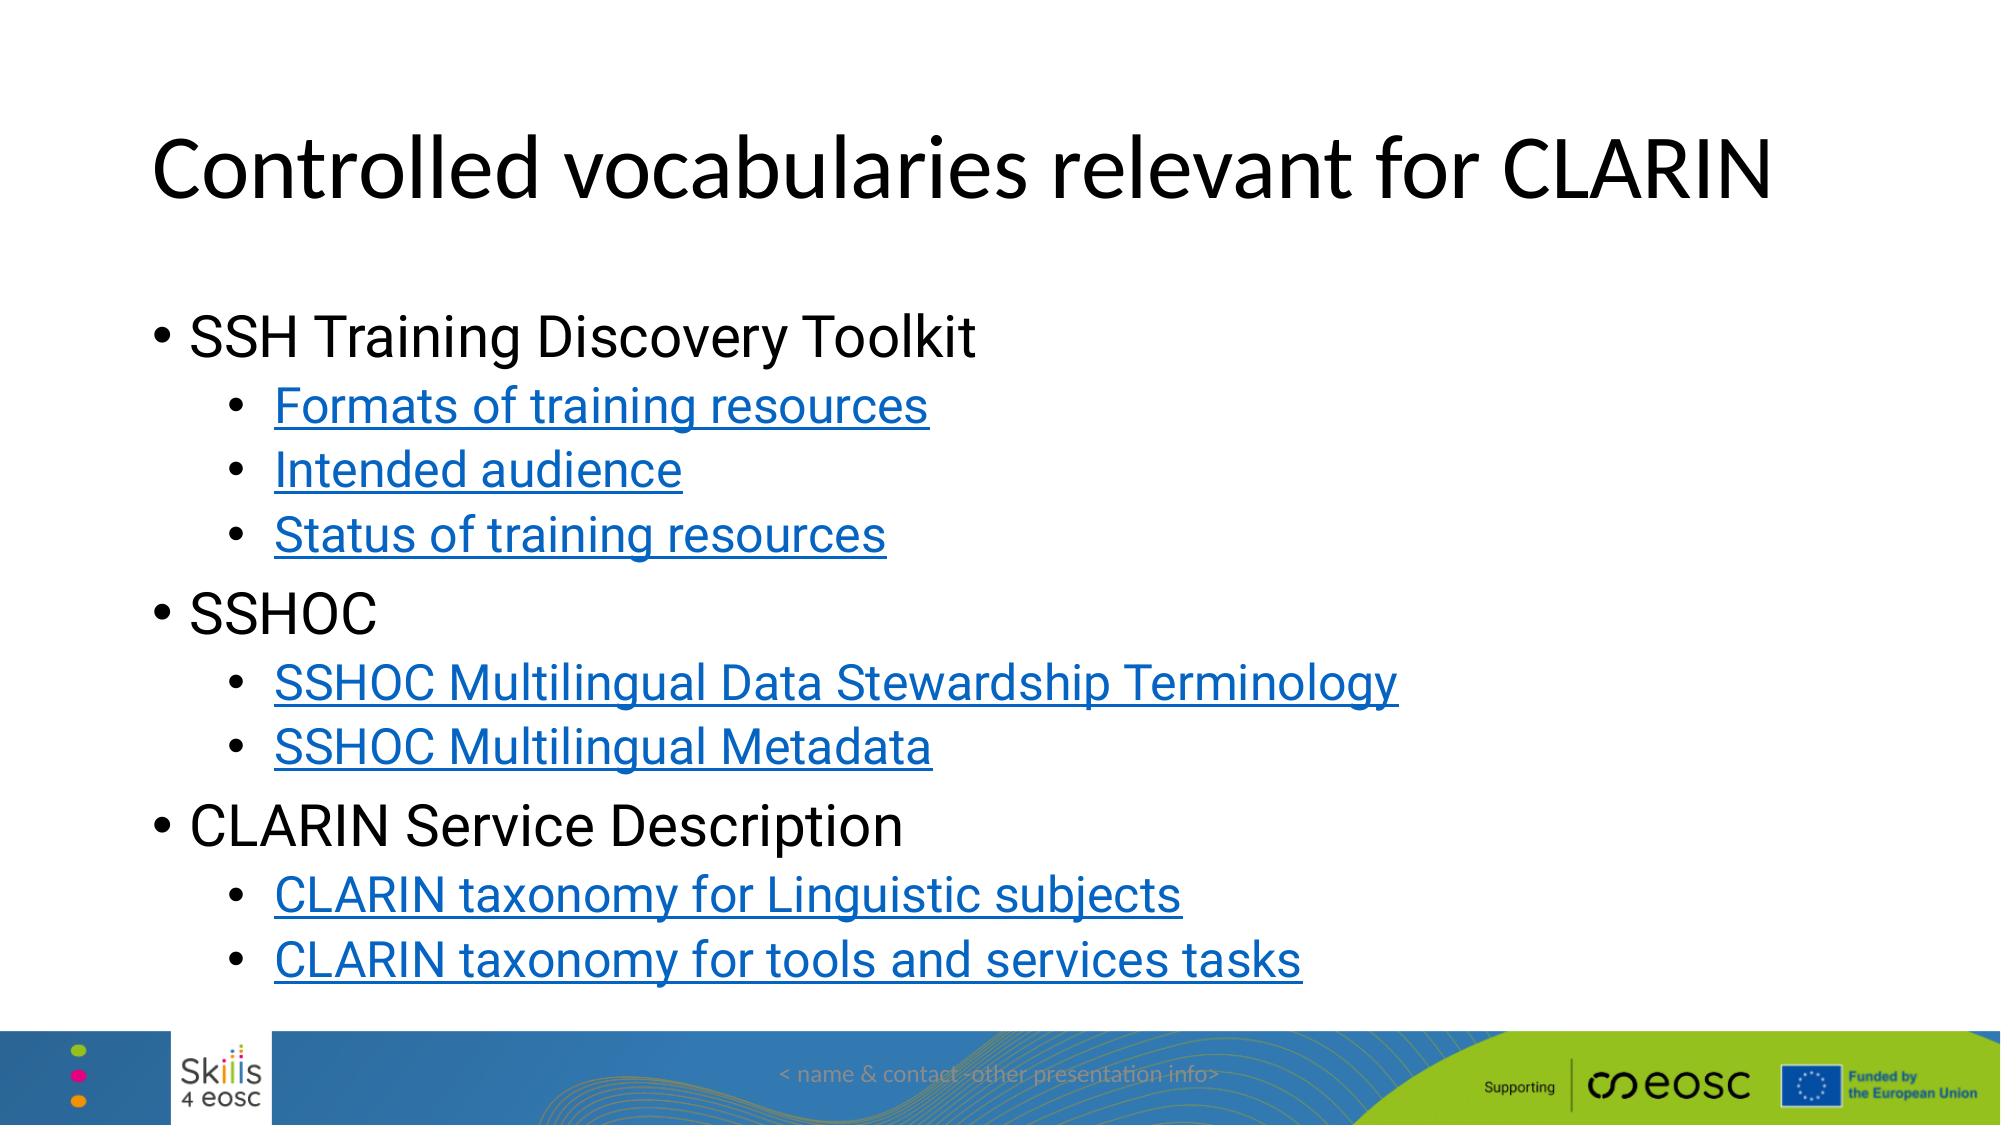

# Controlled vocabularies relevant for CLARIN
SSH Training Discovery Toolkit
Formats of training resources
Intended audience
Status of training resources
SSHOC
SSHOC Multilingual Data Stewardship Terminology
SSHOC Multilingual Metadata
CLARIN Service Description
CLARIN taxonomy for Linguistic subjects
CLARIN taxonomy for tools and services tasks

< name & contact -other presentation info>